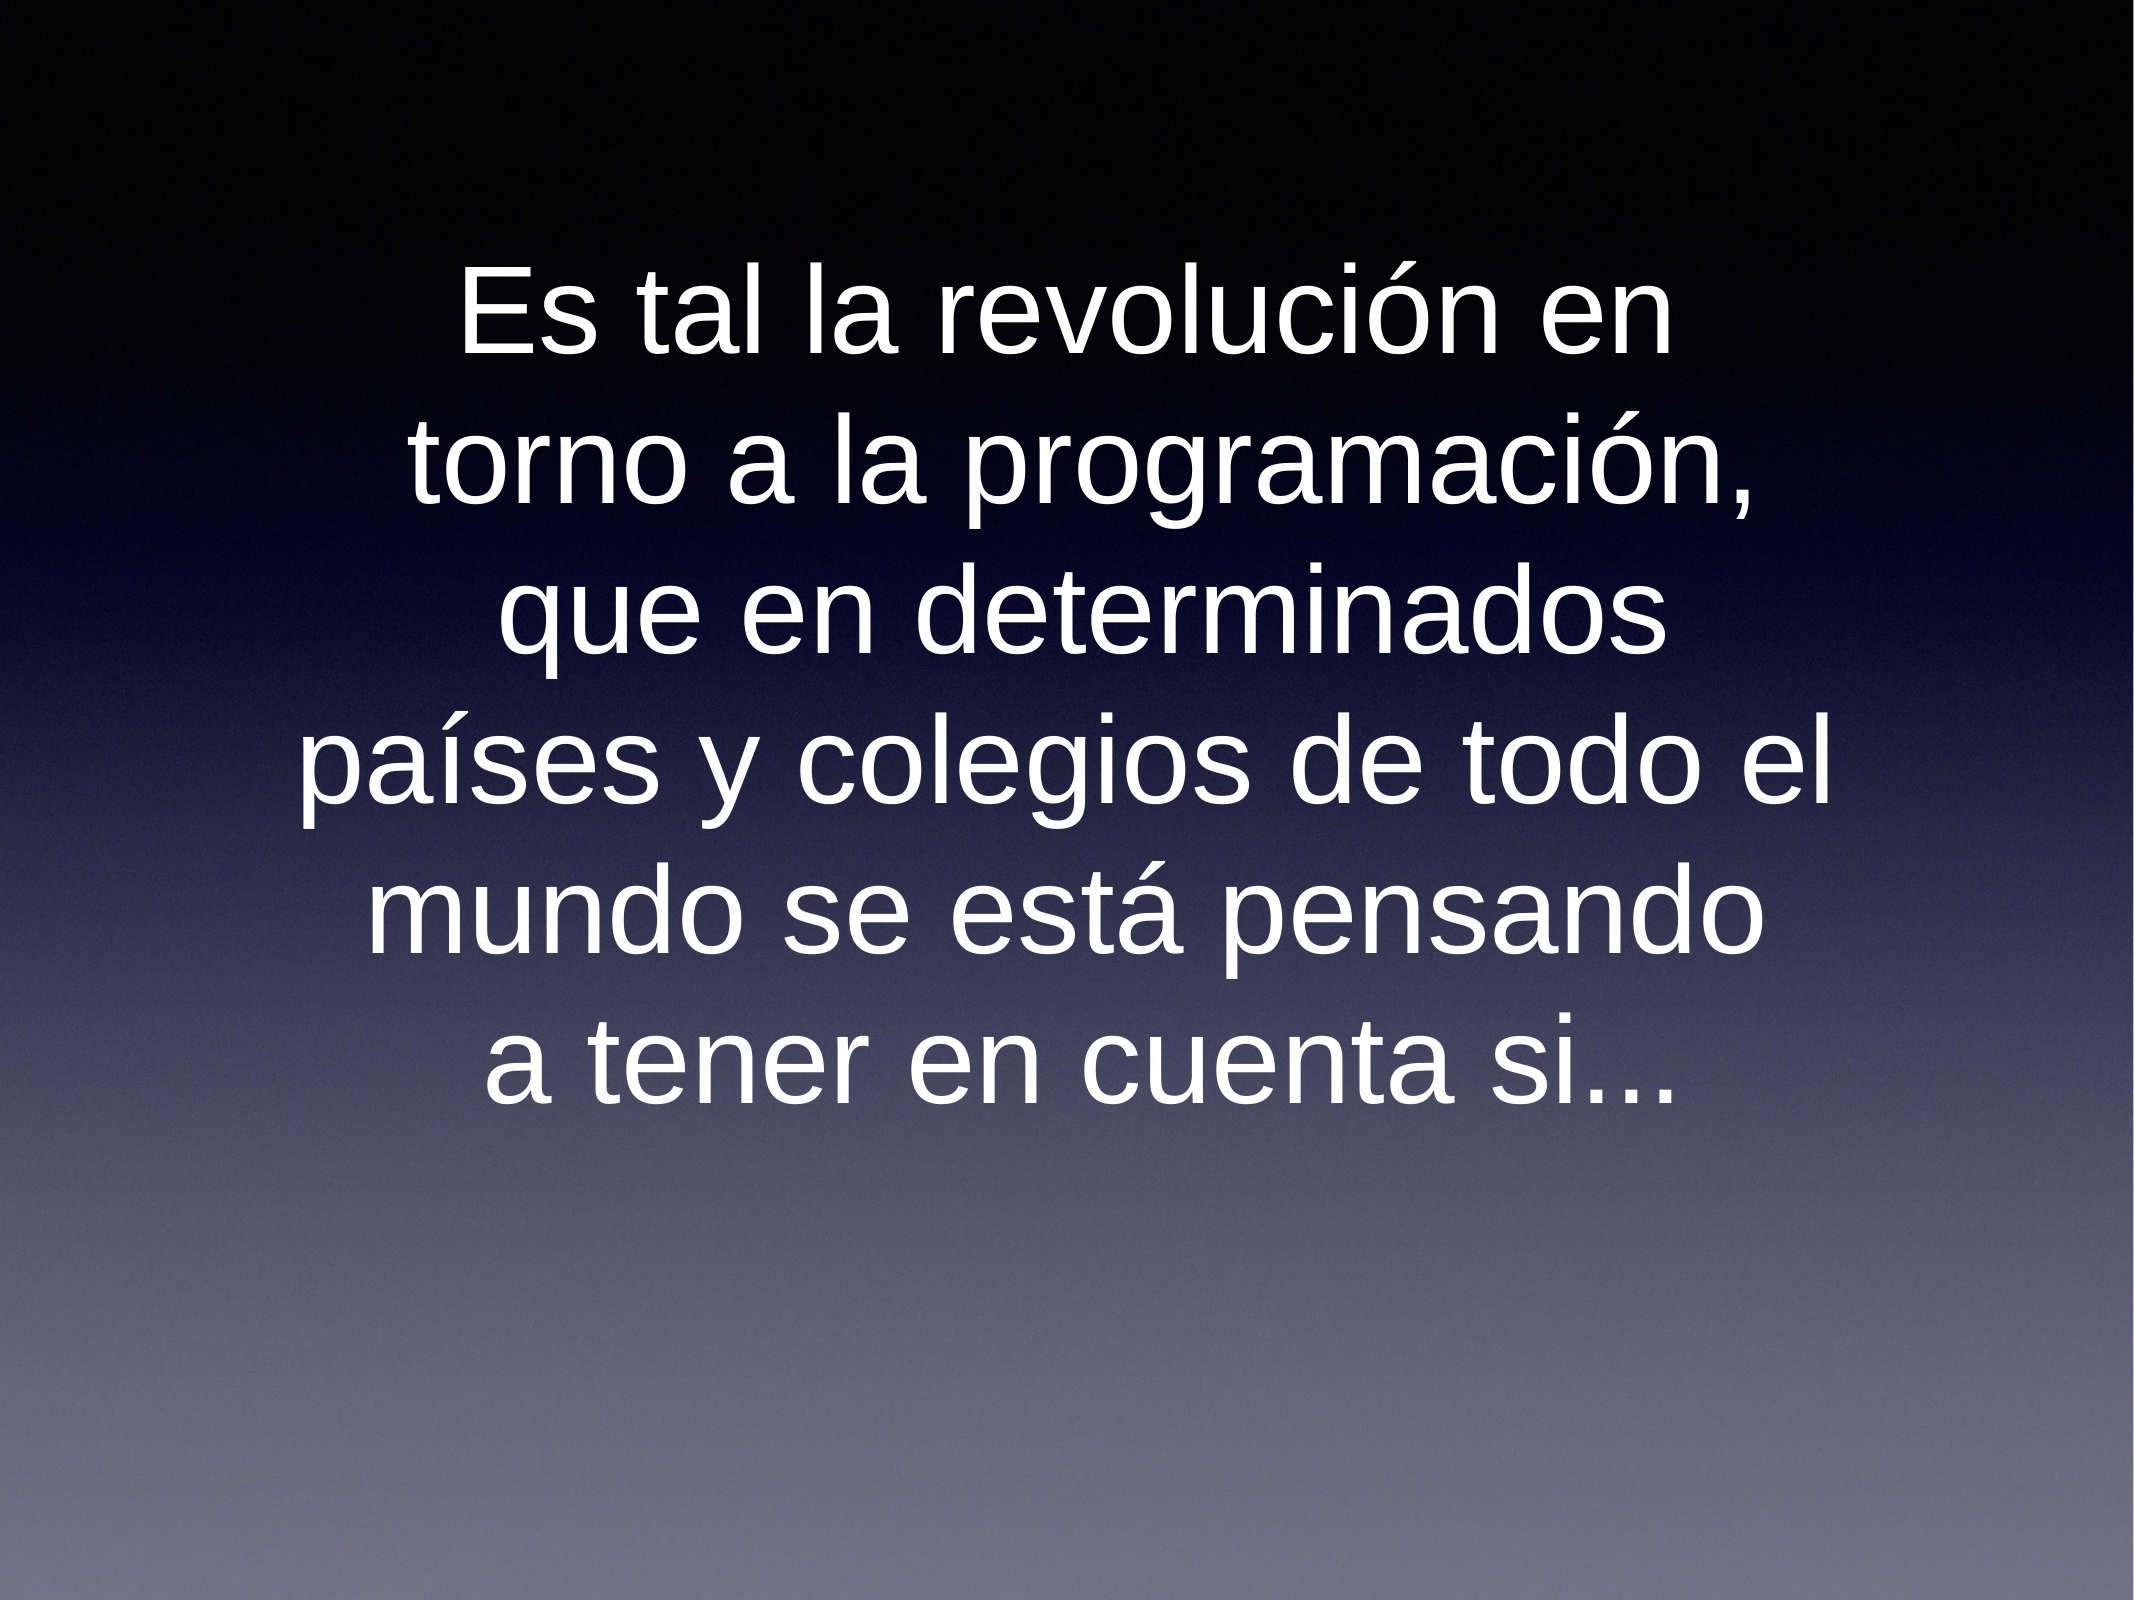

Es tal la revolución en
 torno a la programación,
 que en determinados
 países y colegios de todo el
mundo se está pensando
 a tener en cuenta si...